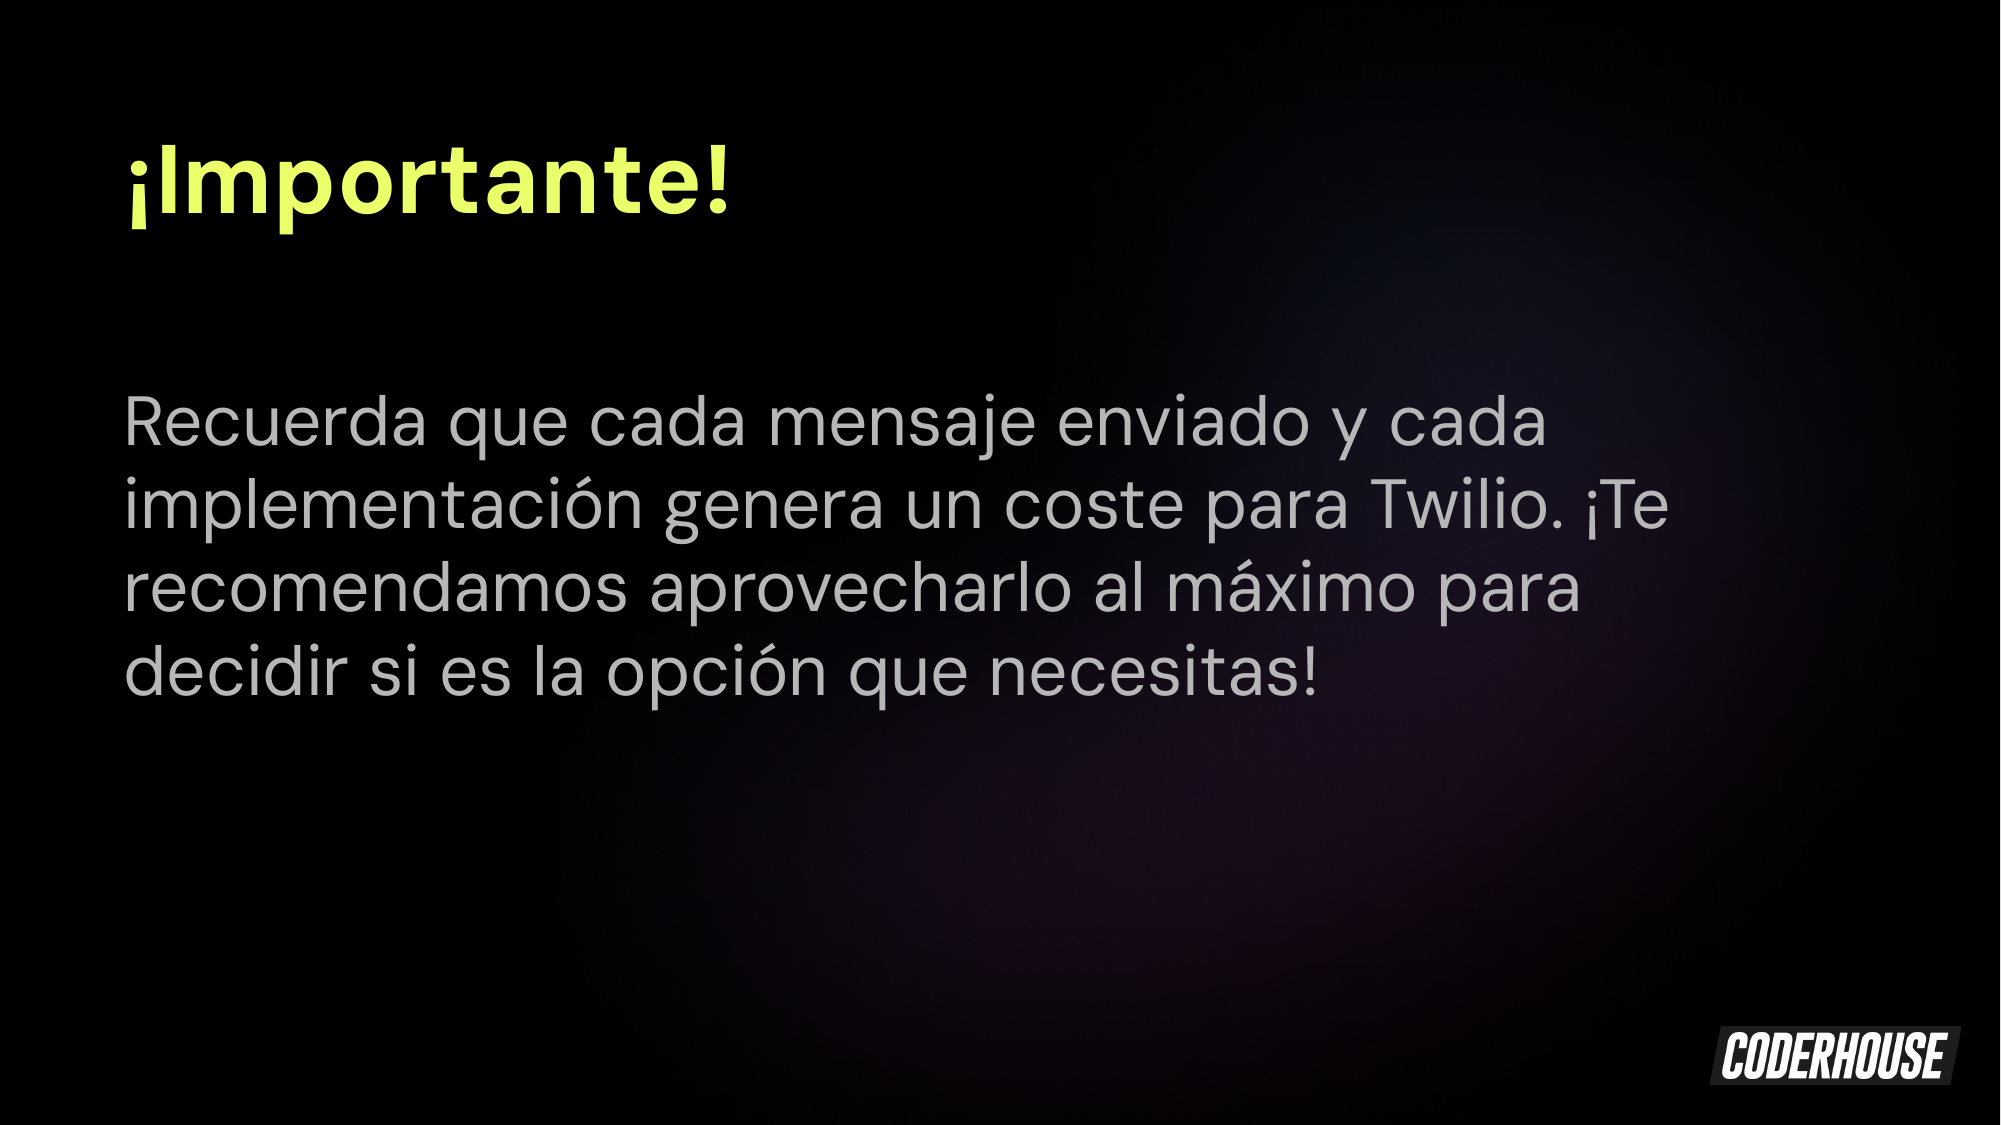

¡Importante!
Recuerda que cada mensaje enviado y cada implementación genera un coste para Twilio. ¡Te recomendamos aprovecharlo al máximo para decidir si es la opción que necesitas!